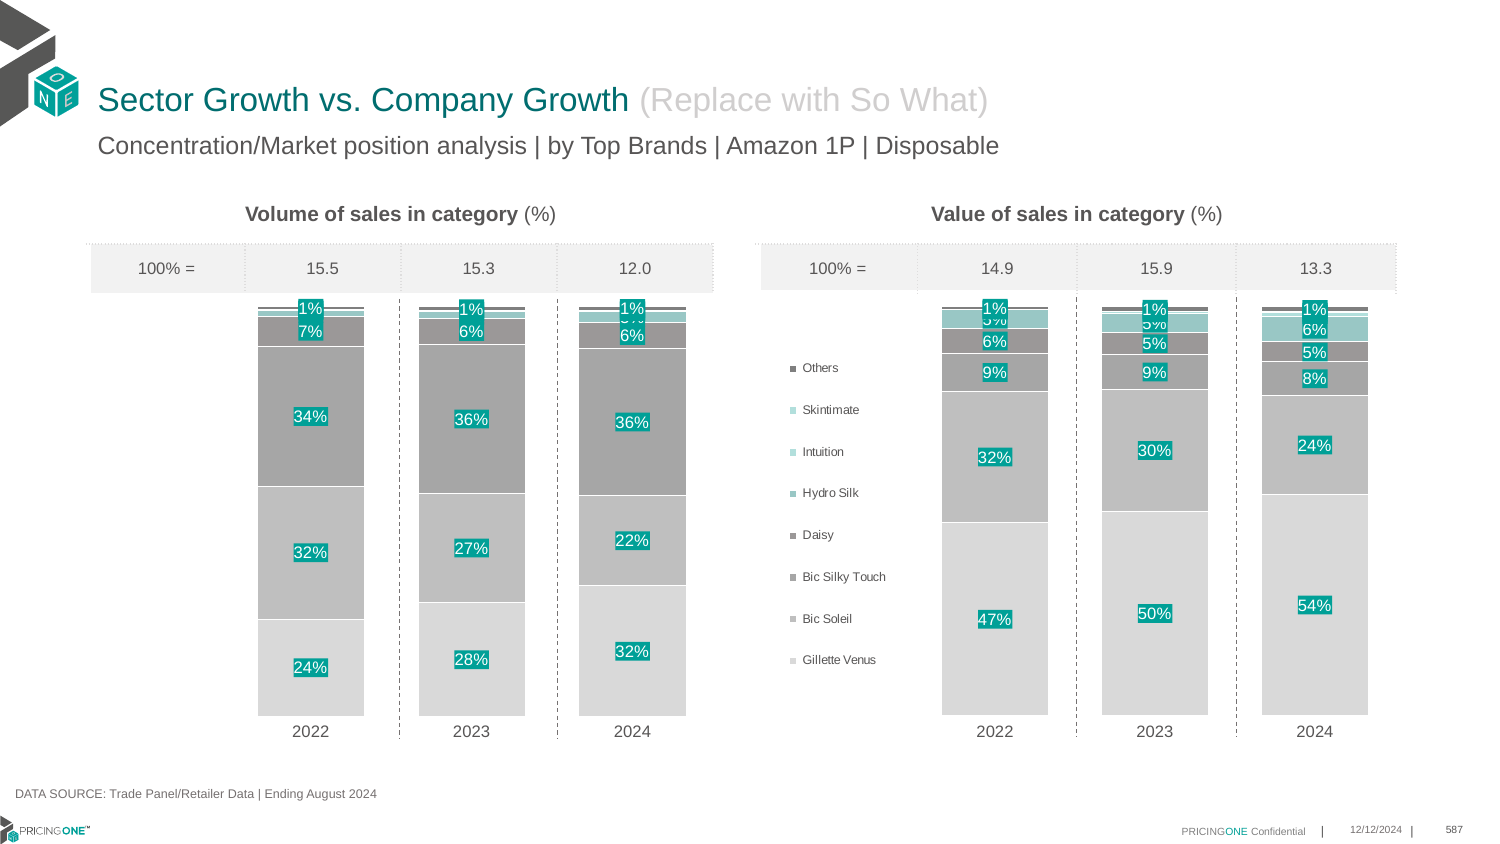

# Sector Growth vs. Company Growth (Replace with So What)
Concentration/Market position analysis | by Top Brands | Amazon 1P | Disposable
| Volume of sales in category (%) |  |  |  |
| --- | --- | --- | --- |
| 100% = | 15.5 | 15.3 | 12.0 |
| Value of sales in category (%) |  |  |  |
| --- | --- | --- | --- |
| 100% = | 14.9 | 15.9 | 13.3 |

### Chart

| Category | Gillette Venus | Bic Soleil | Bic Silky Touch | Daisy | Hydro Silk | Intuition | Skintimate | Others |
|---|---|---|---|---|---|---|---|---|
| 2022 | 0.23751293791435812 | 0.3237874963679505 | 0.34073221471700965 | 0.0747033672789832 | 0.014189239002199356 | 0.0 | 0.0008851959633254913 | 0.008189548756173677 |
| 2023 | 0.2770374249700959 | 0.2675331739974573 | 0.3622294207778036 | 0.06453573729783485 | 0.015616354255238813 | 0.0012878941675027386 | 0.0010882176121390793 | 0.010671776921927709 |
| 2024 | 0.3183562259970125 | 0.22090486890735453 | 0.3585300667705241 | 0.0634846723973595 | 0.025446276299043395 | 0.002906612256973273 | 0.0010379625148110422 | 0.009333314856921618 |

### Chart

| Category | Gillette Venus | Bic Soleil | Bic Silky Touch | Daisy | Hydro Silk | Intuition | Skintimate | Others |
|---|---|---|---|---|---|---|---|---|
| 2022 | 0.47264866043075165 | 0.3203468470475682 | 0.09327357889373801 | 0.06139804236005564 | 0.045096478084192905 | 0.0 | 0.0014660556379053296 | 0.0057703375457882344 |
| 2023 | 0.5000159695042081 | 0.2978609962899924 | 0.08663622316519339 | 0.05194092224671158 | 0.04715358490270054 | 0.004259747593985552 | 0.0014966155004588488 | 0.010635940796749625 |
| 2024 | 0.5421335001997256 | 0.2410064509962269 | 0.08254511653095203 | 0.04871652863025804 | 0.06254331187725219 | 0.009373118032267118 | 0.0014684483739761096 | 0.012213525359342055 |
DATA SOURCE: Trade Panel/Retailer Data | Ending August 2024

12/12/2024
587